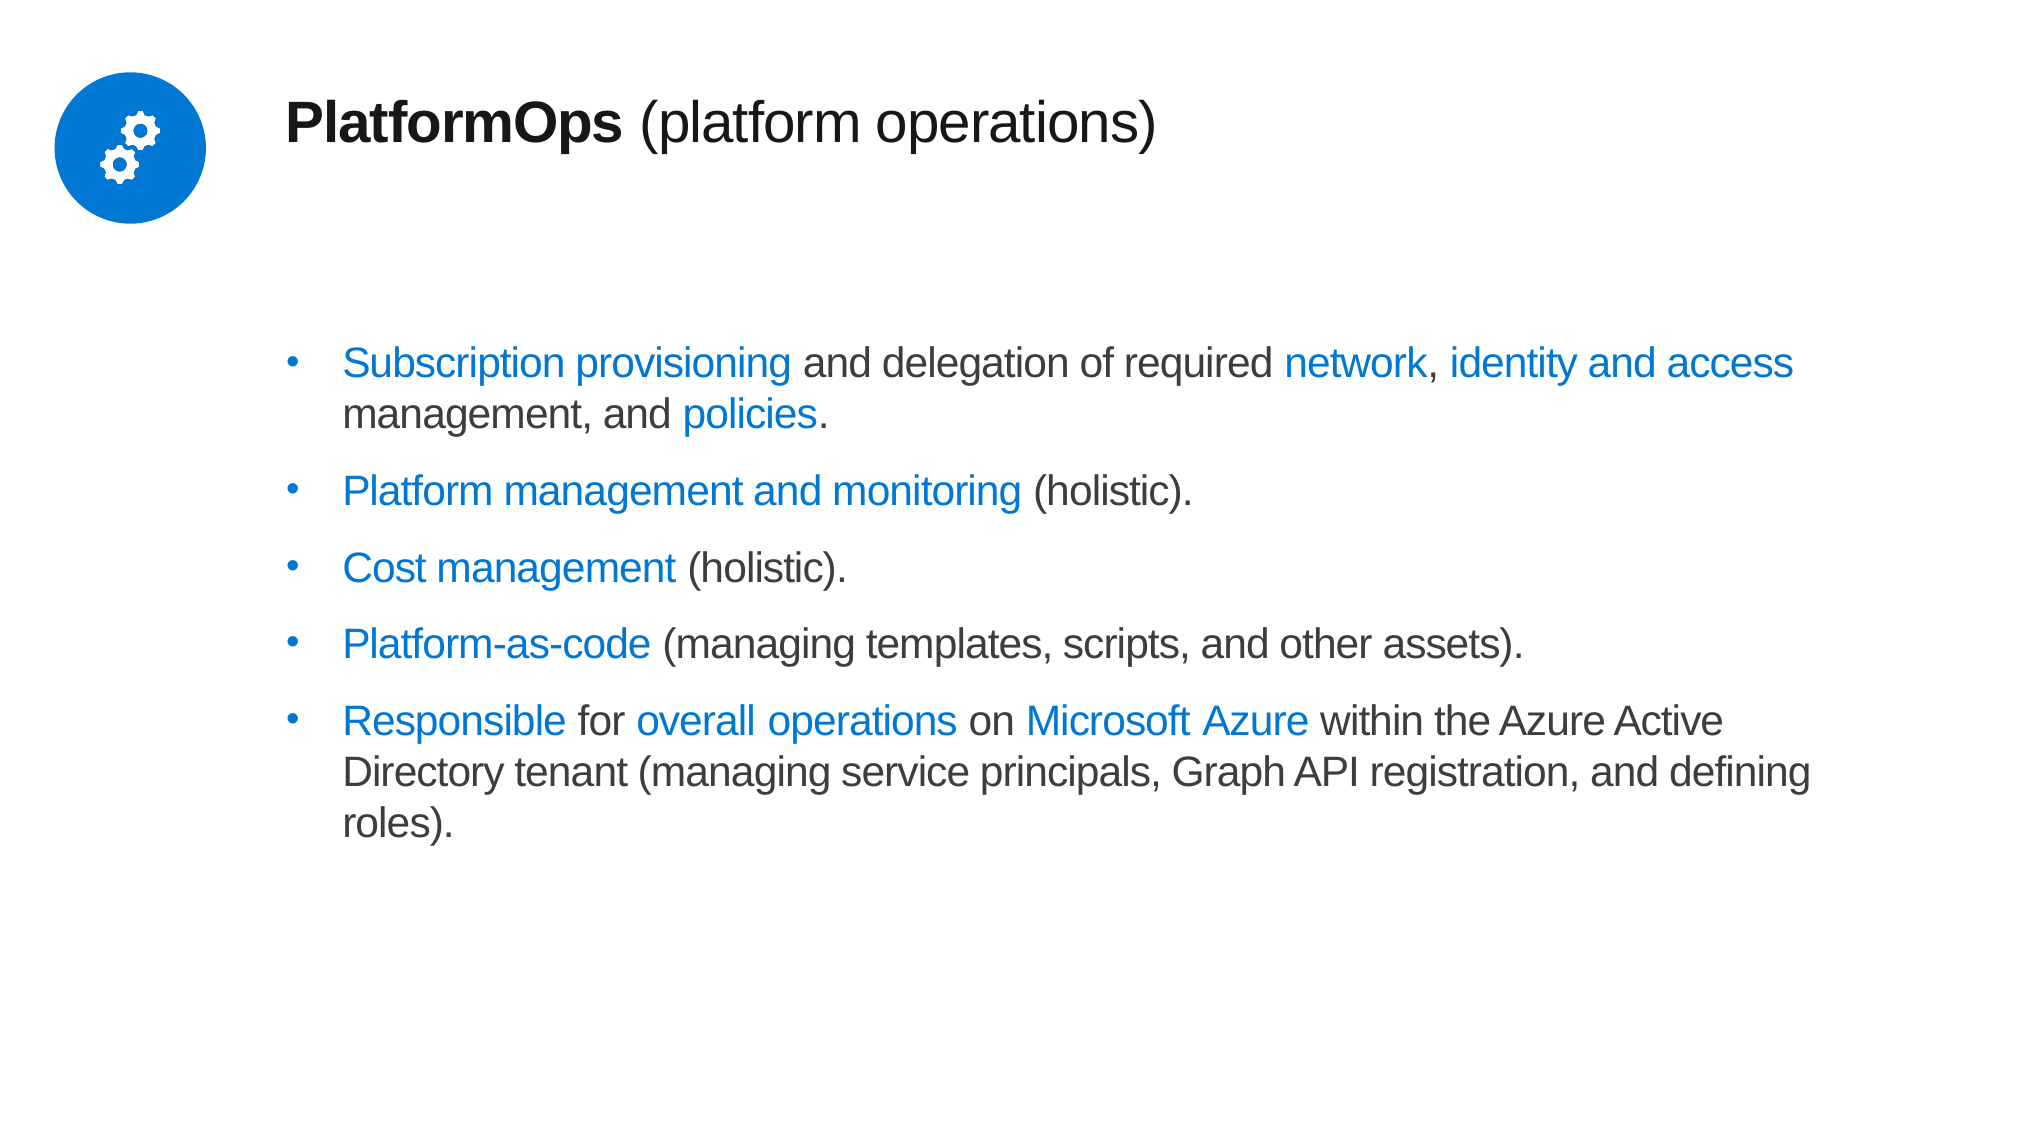

# PlatformOps (platform operations)

Subscription provisioning and delegation of required network, identity and access management, and policies.
Platform management and monitoring (holistic).
Cost management (holistic).
Platform-as-code (managing templates, scripts, and other assets).
Responsible for overall operations on Microsoft Azure within the Azure Active Directory tenant (managing service principals, Graph API registration, and defining roles).